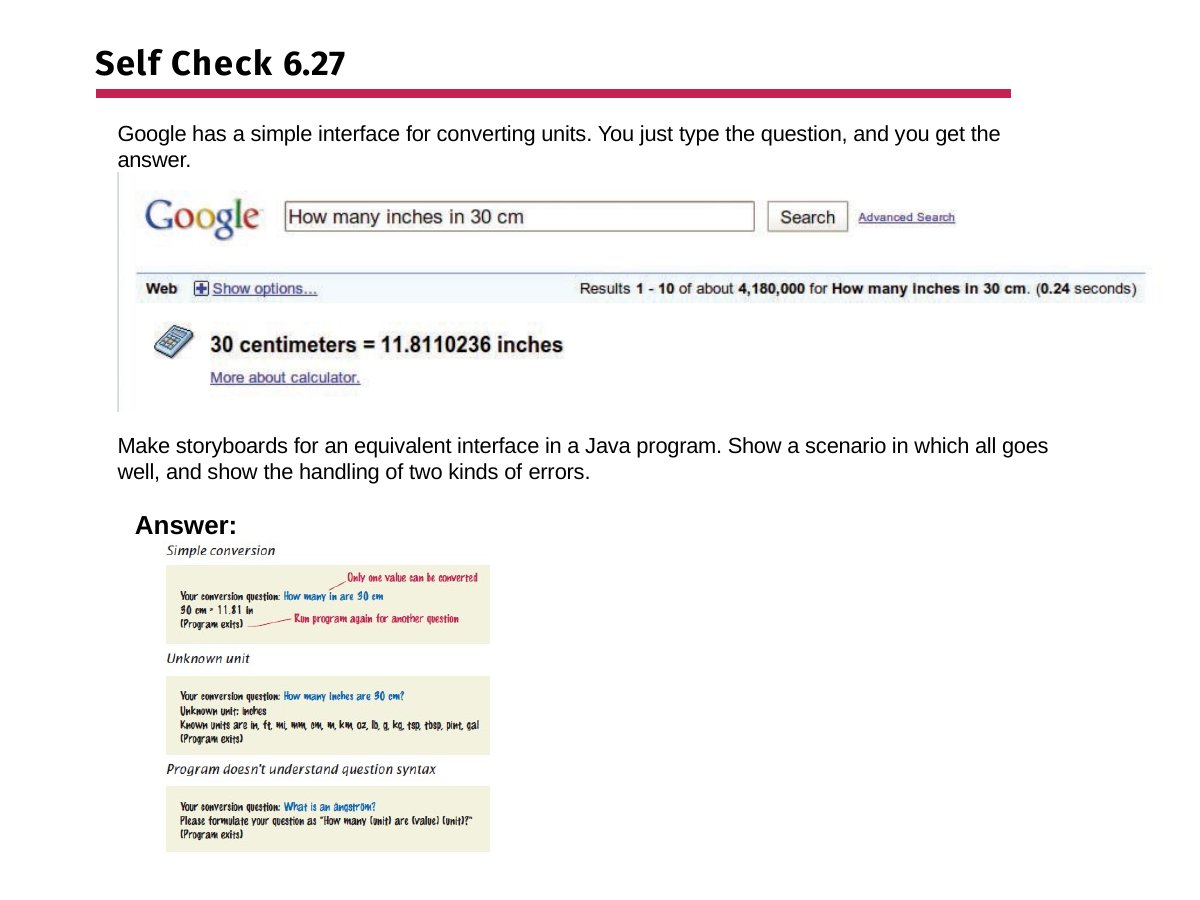

# Self Check 6.27
Google has a simple interface for converting units. You just type the question, and you get the  answer.

Make storyboards for an equivalent interface in a Java program. Show a scenario in which all goes  well, and show the handling of two kinds of errors.

Answer: